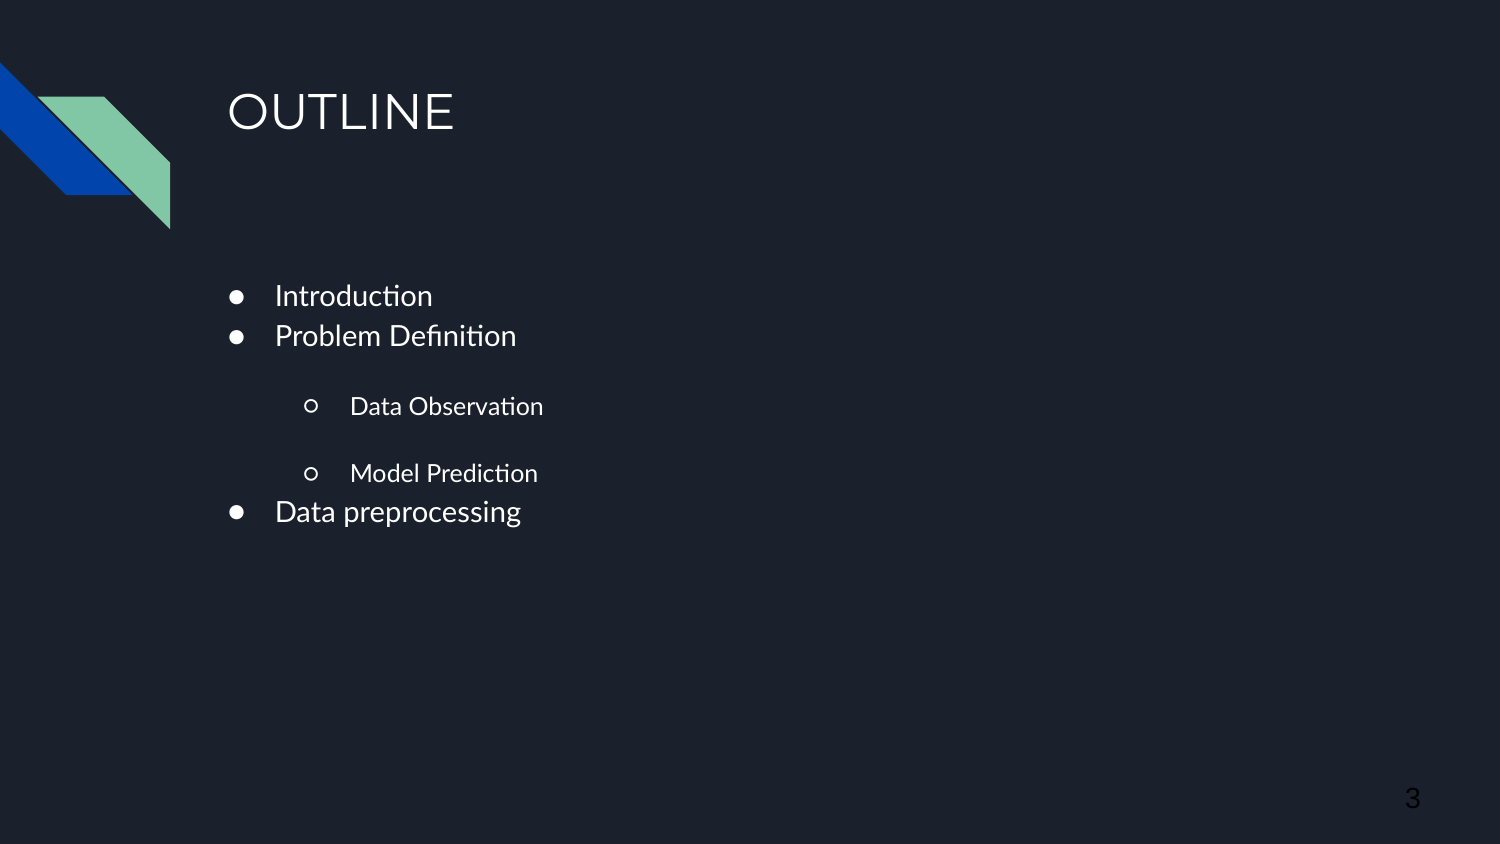

# OUTLINE
Introduction
Problem Definition
Data Observation
Model Prediction
Data preprocessing

3